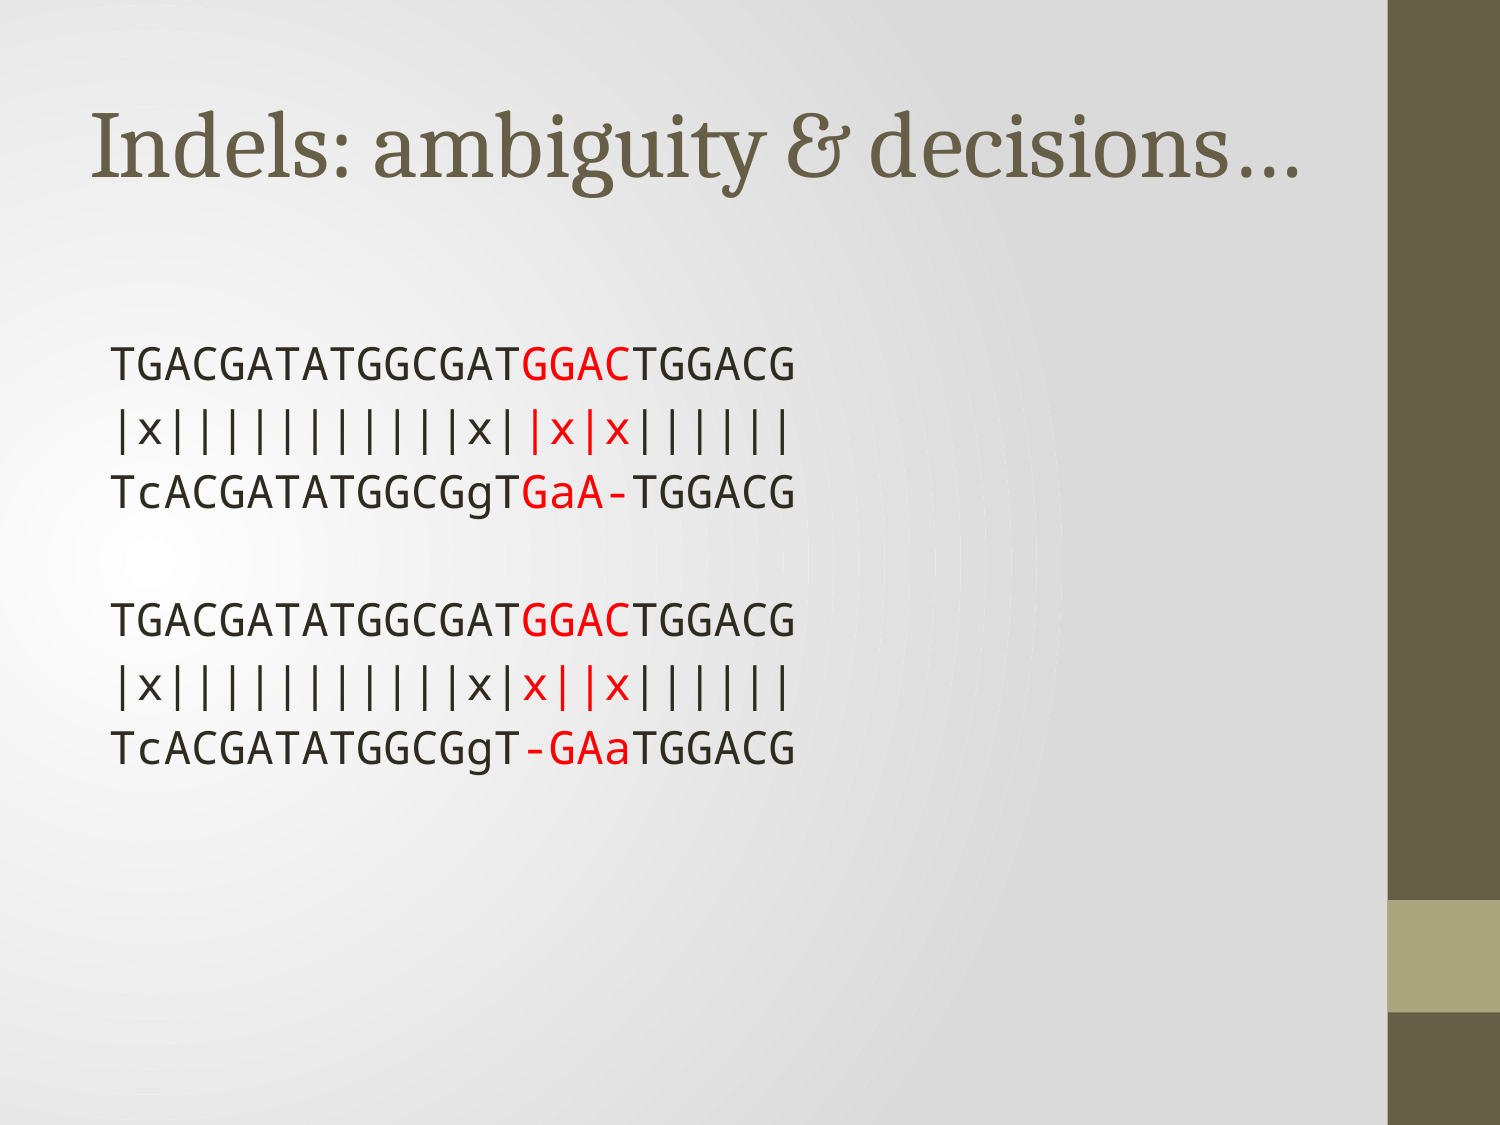

# Indels: ambiguity & decisions…

TGACGATATGGCGATGGACTGGACG
|x|||||||||||x||x|x||||||
TcACGATATGGCGgTGaA-TGGACG

TGACGATATGGCGATGGACTGGACG
|x|||||||||||x|x||x||||||
TcACGATATGGCGgT-GAaTGGACG